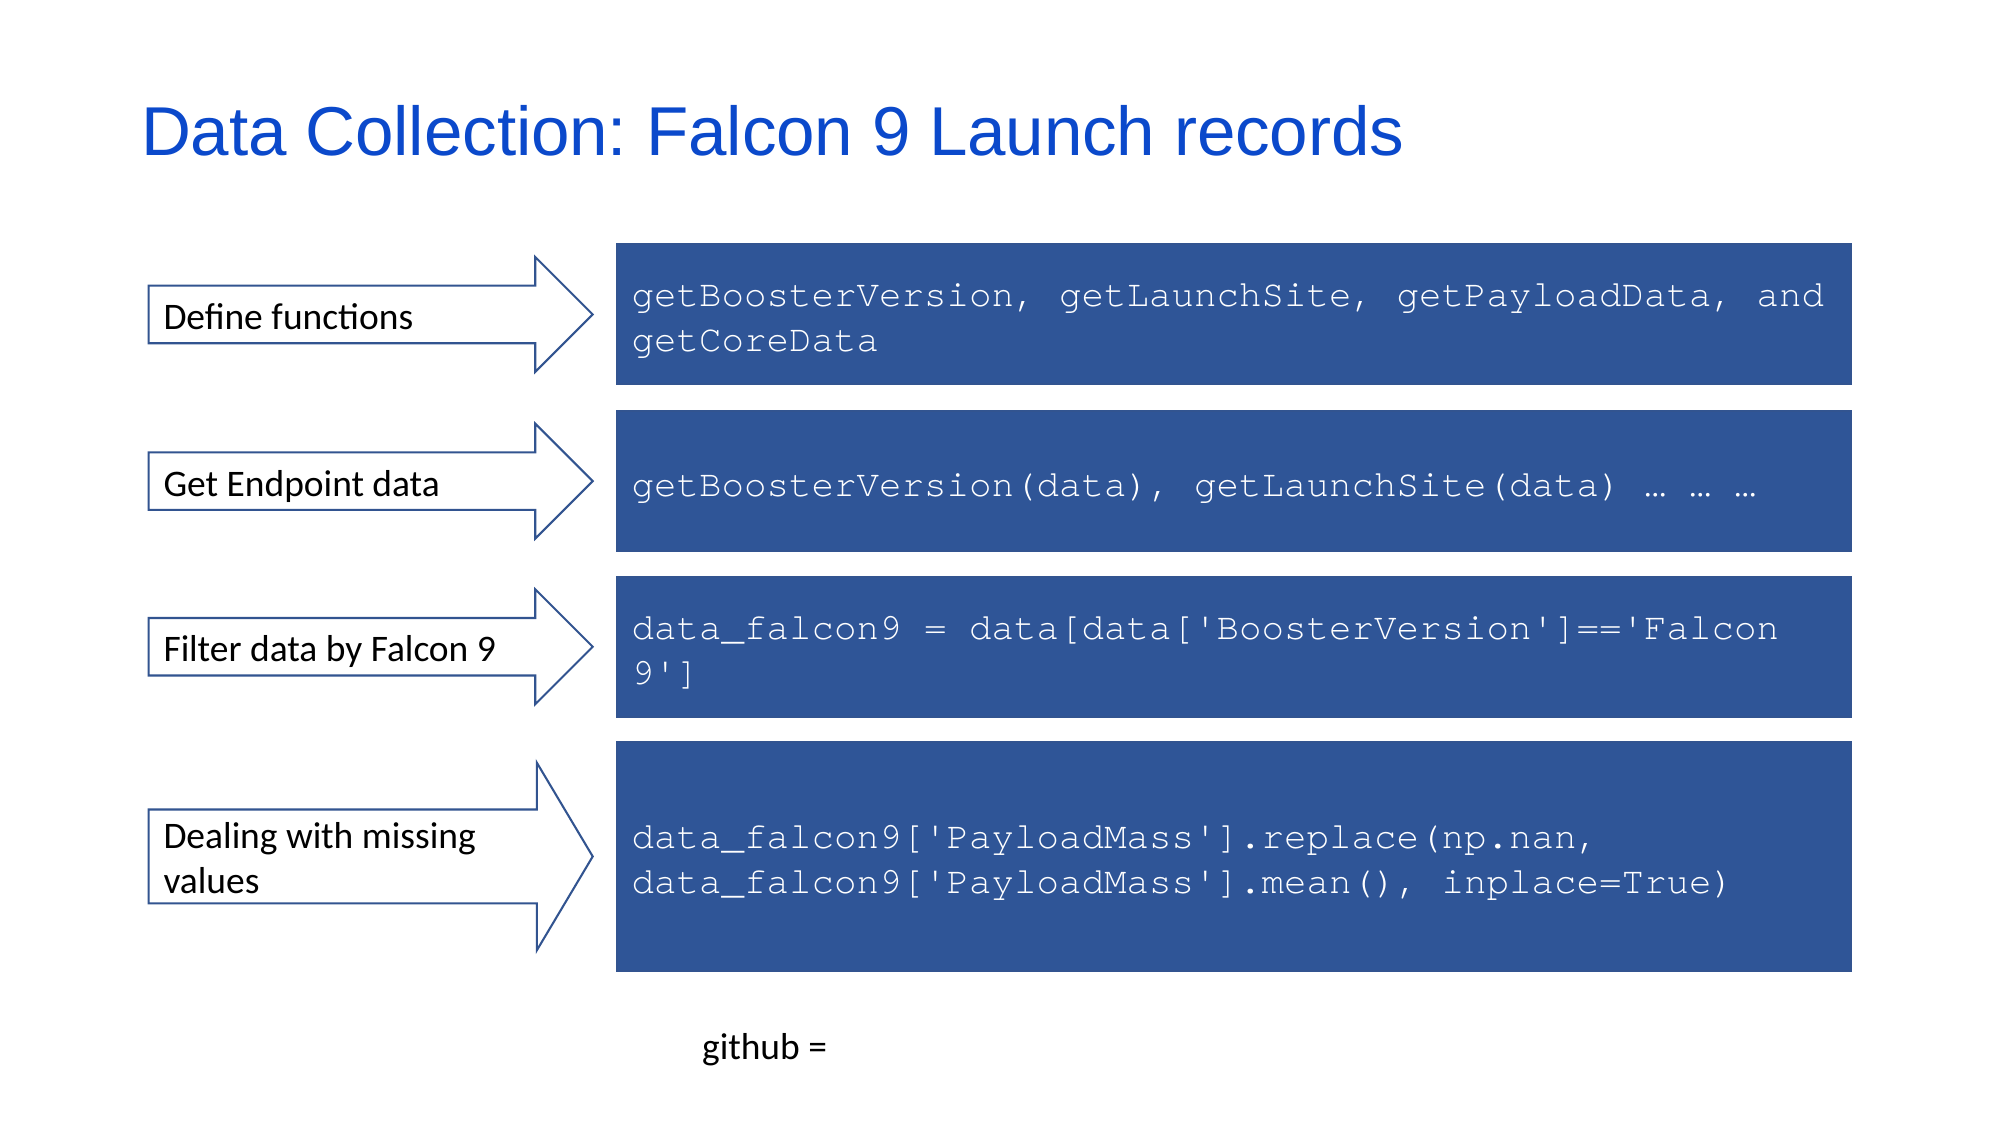

Data Collection: Falcon 9 Launch records
getBoosterVersion, getLaunchSite, getPayloadData, and getCoreData
Define functions
getBoosterVersion(data), getLaunchSite(data) … … …
Get Endpoint data
data_falcon9 = data[data['BoosterVersion']=='Falcon 9']
Filter data by Falcon 9
data_falcon9['PayloadMass'].replace(np.nan, data_falcon9['PayloadMass'].mean(), inplace=True)
Dealing with missing values
github =